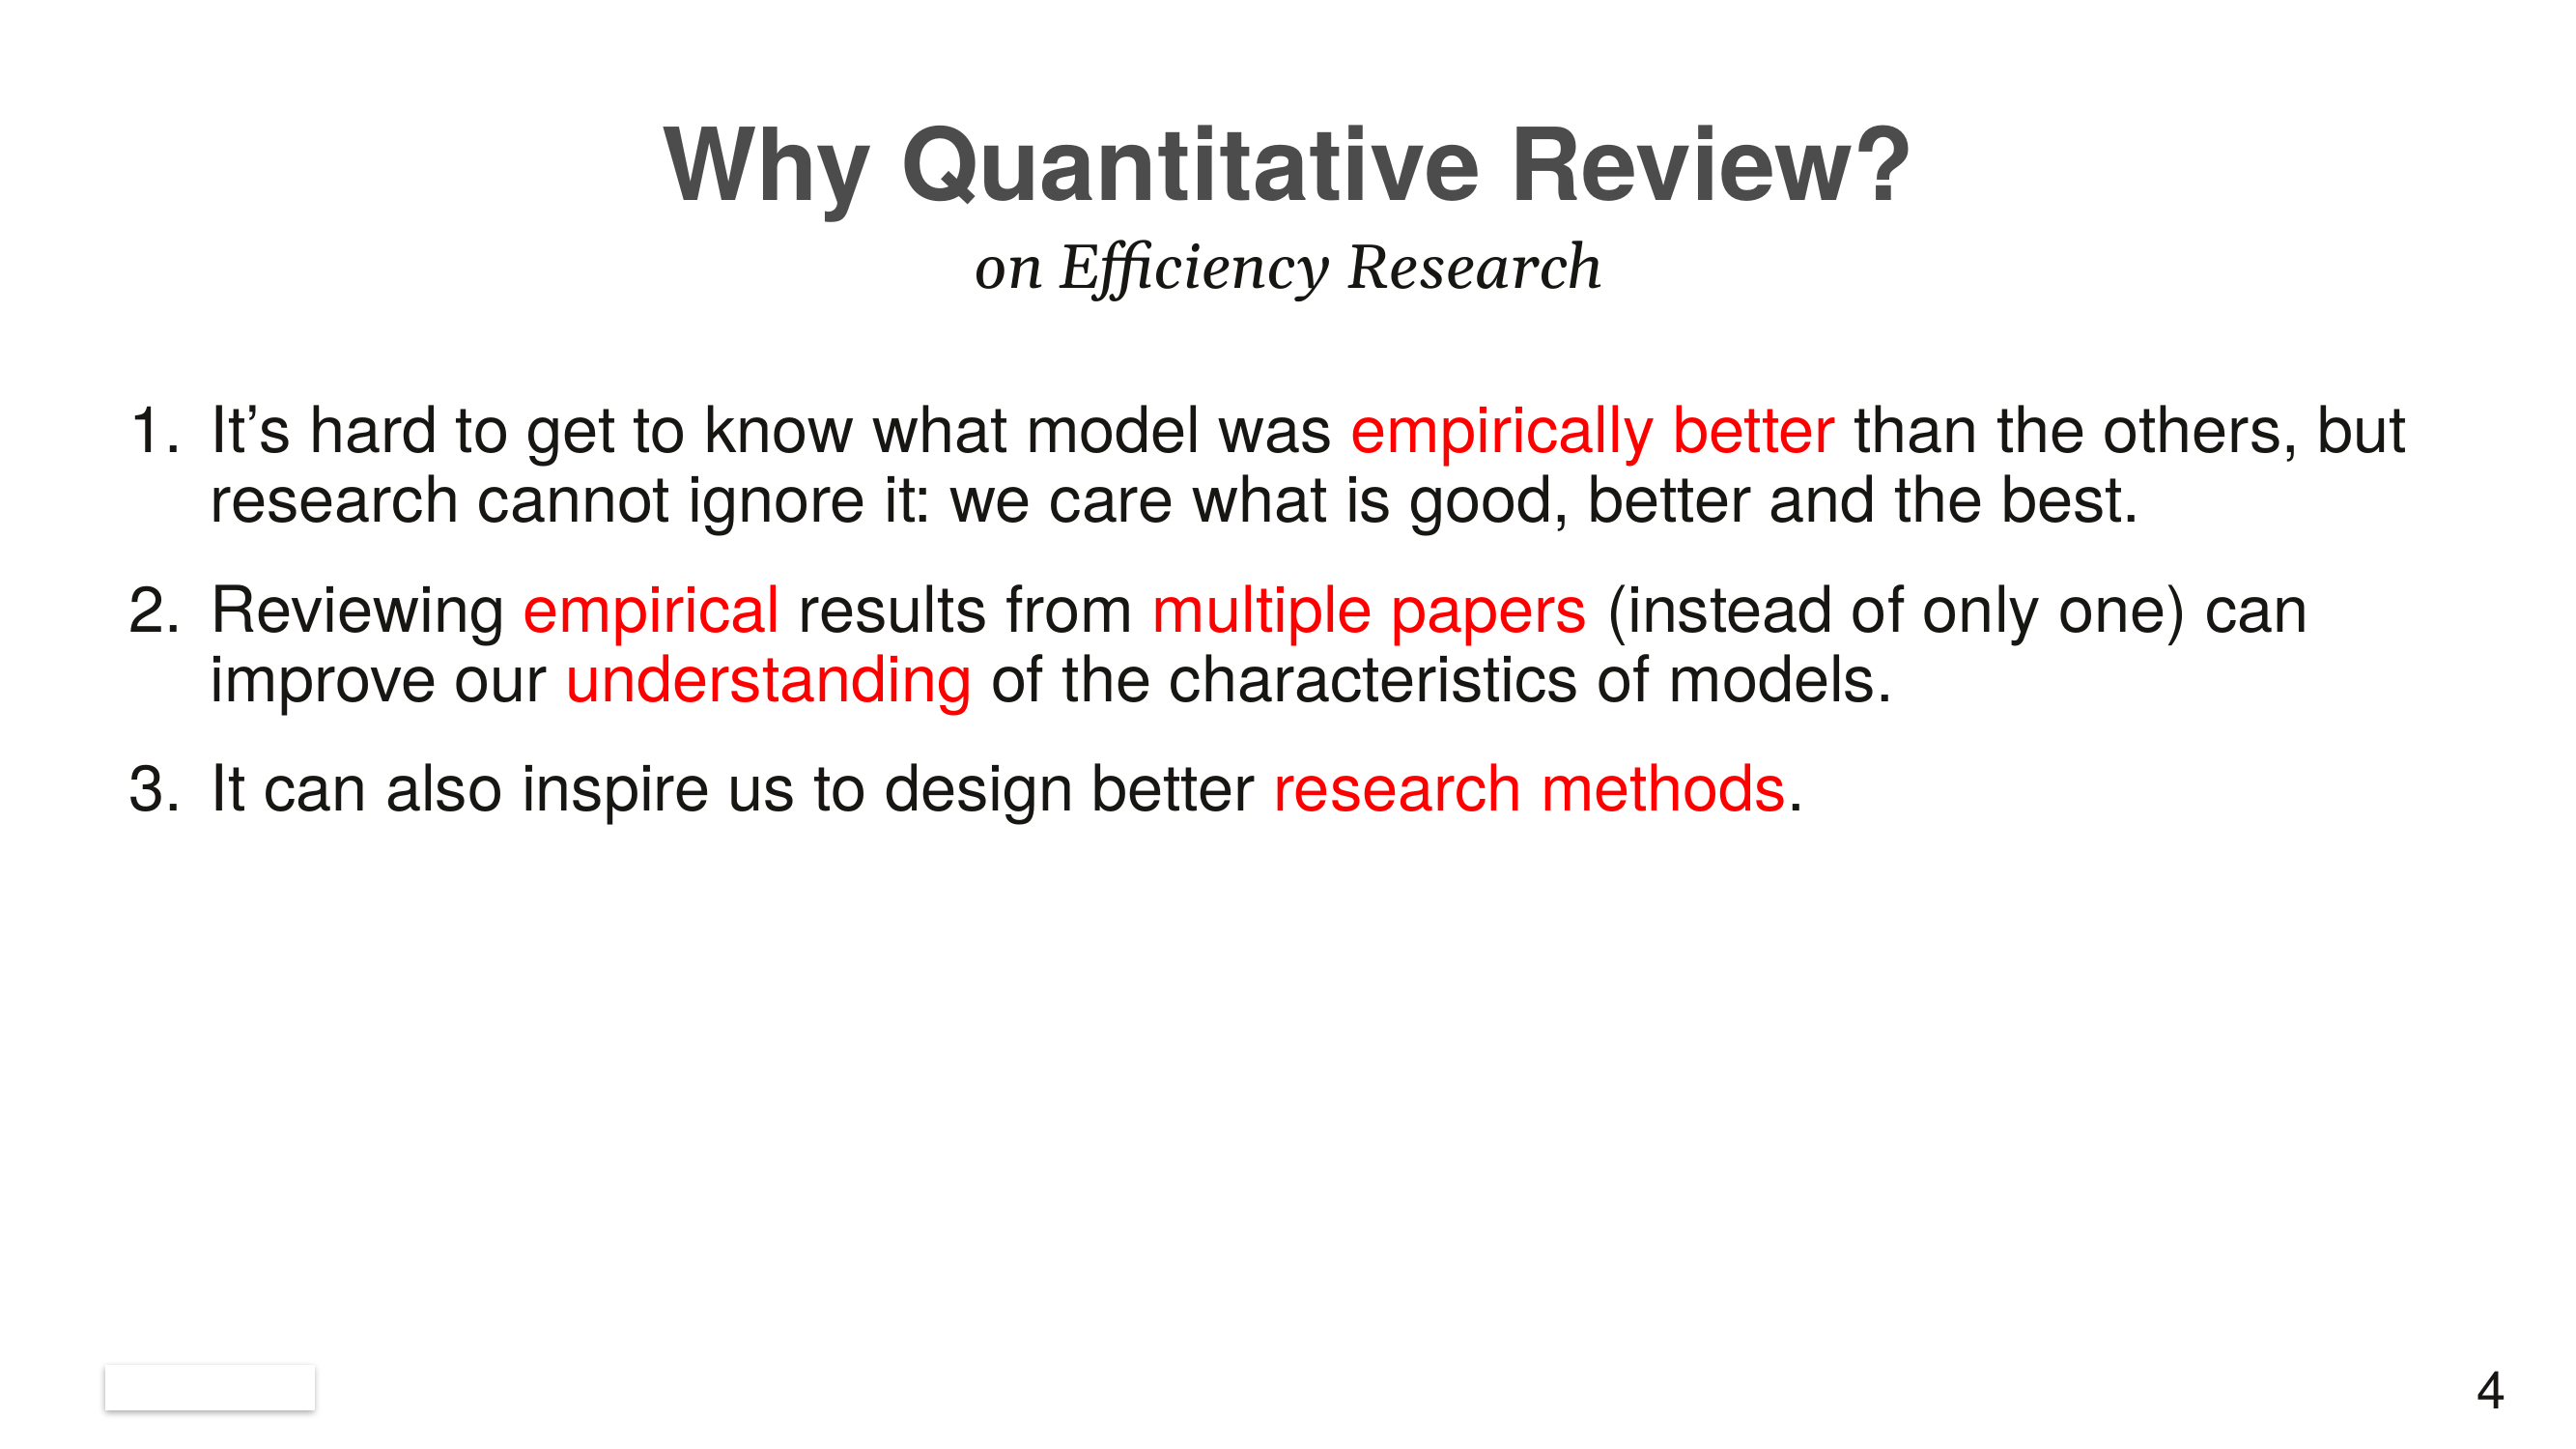

# Why Quantitative Review?
on Efficiency Research
It’s hard to get to know what model was empirically better than the others, but research cannot ignore it: we care what is good, better and the best.
Reviewing empirical results from multiple papers (instead of only one) can improve our understanding of the characteristics of models.
It can also inspire us to design better research methods.
4